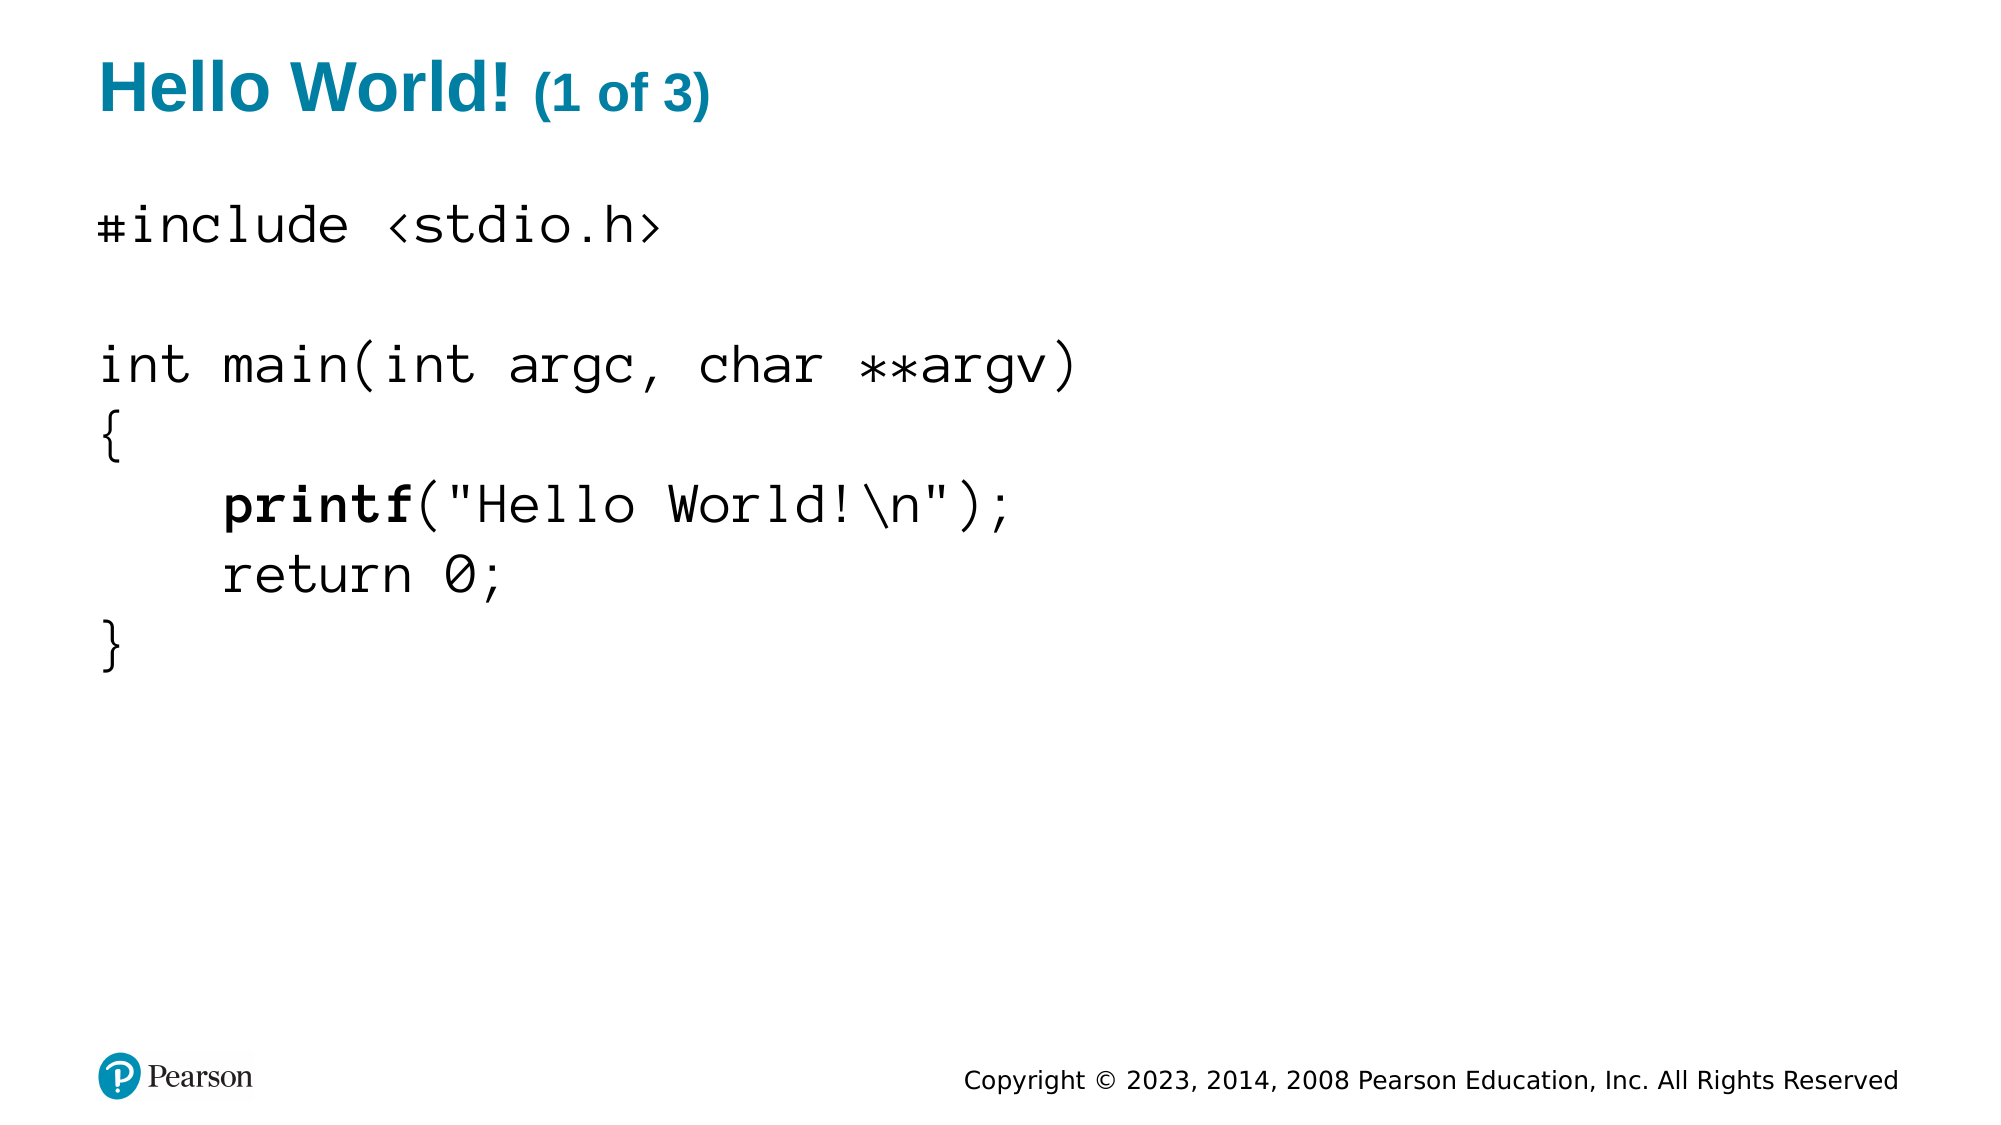

# Hello World! (1 of 3)
#include <stdio.h>
int main(int argc, char **argv)
{
    printf("Hello World!\n");
    return 0;
}